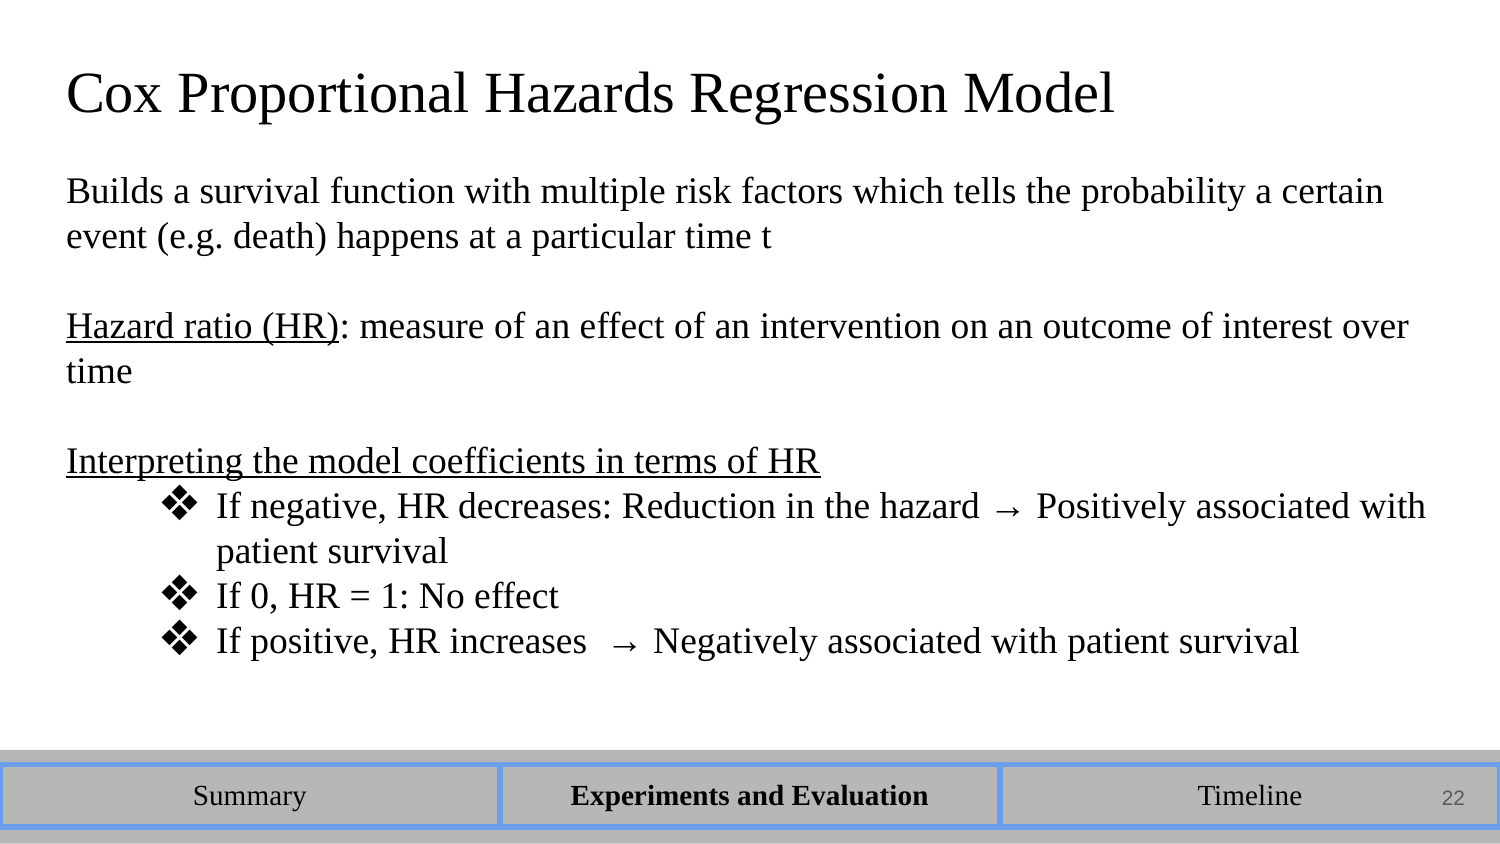

# Cox Proportional Hazards Regression Model
Builds a survival function with multiple risk factors which tells the probability a certain event (e.g. death) happens at a particular time t

Hazard ratio (HR): measure of an effect of an intervention on an outcome of interest over time

Interpreting the model coefficients in terms of HR
If negative, HR decreases: Reduction in the hazard → Positively associated with patient survival
If 0, HR = 1: No effect
If positive, HR increases  → Negatively associated with patient survival

| Summary | Experiments and Evaluation | Timeline |
| --- | --- | --- |
22